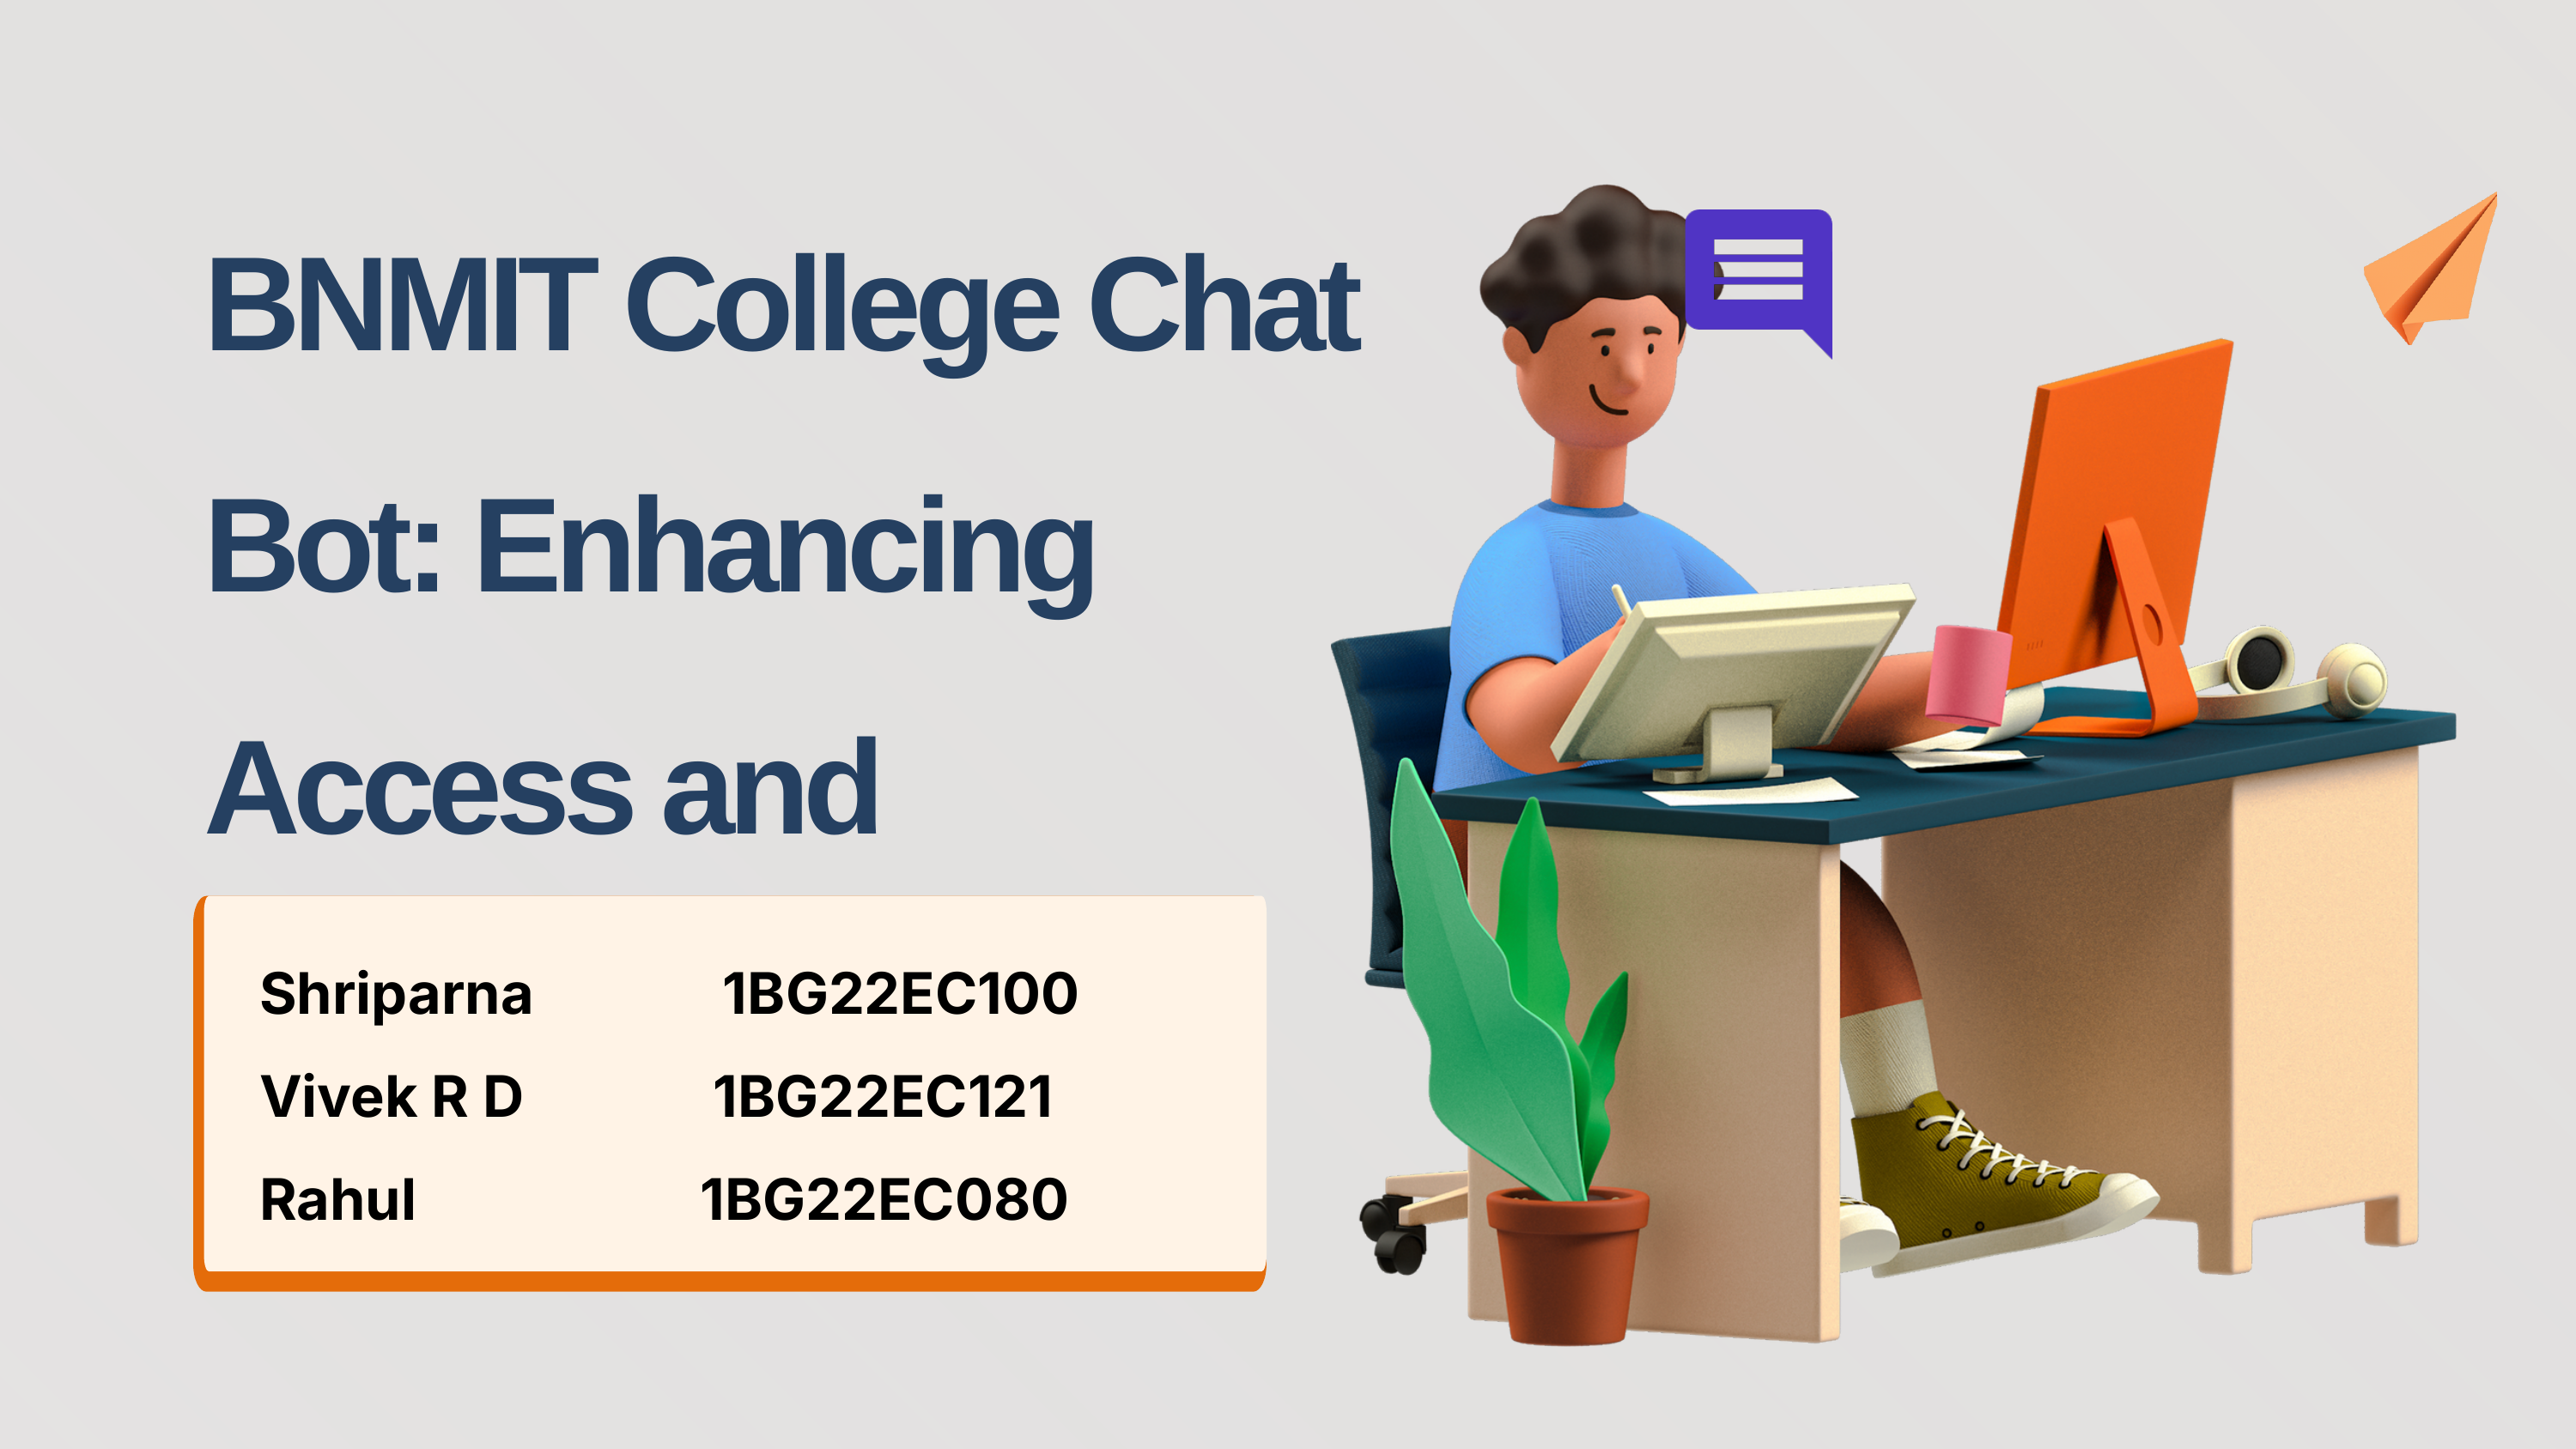

Contents

BNMIT College Chat Bot: Enhancing Access and Engagement

| 1. Introduction. 2. Problem statement 3. Objectives 4. Methodology 5. Results 6. Conclusion 7. References |
| --- |

Shriparna              1BG22EC100
Vivek R D              1BG22EC121
Rahul                     1BG22EC080